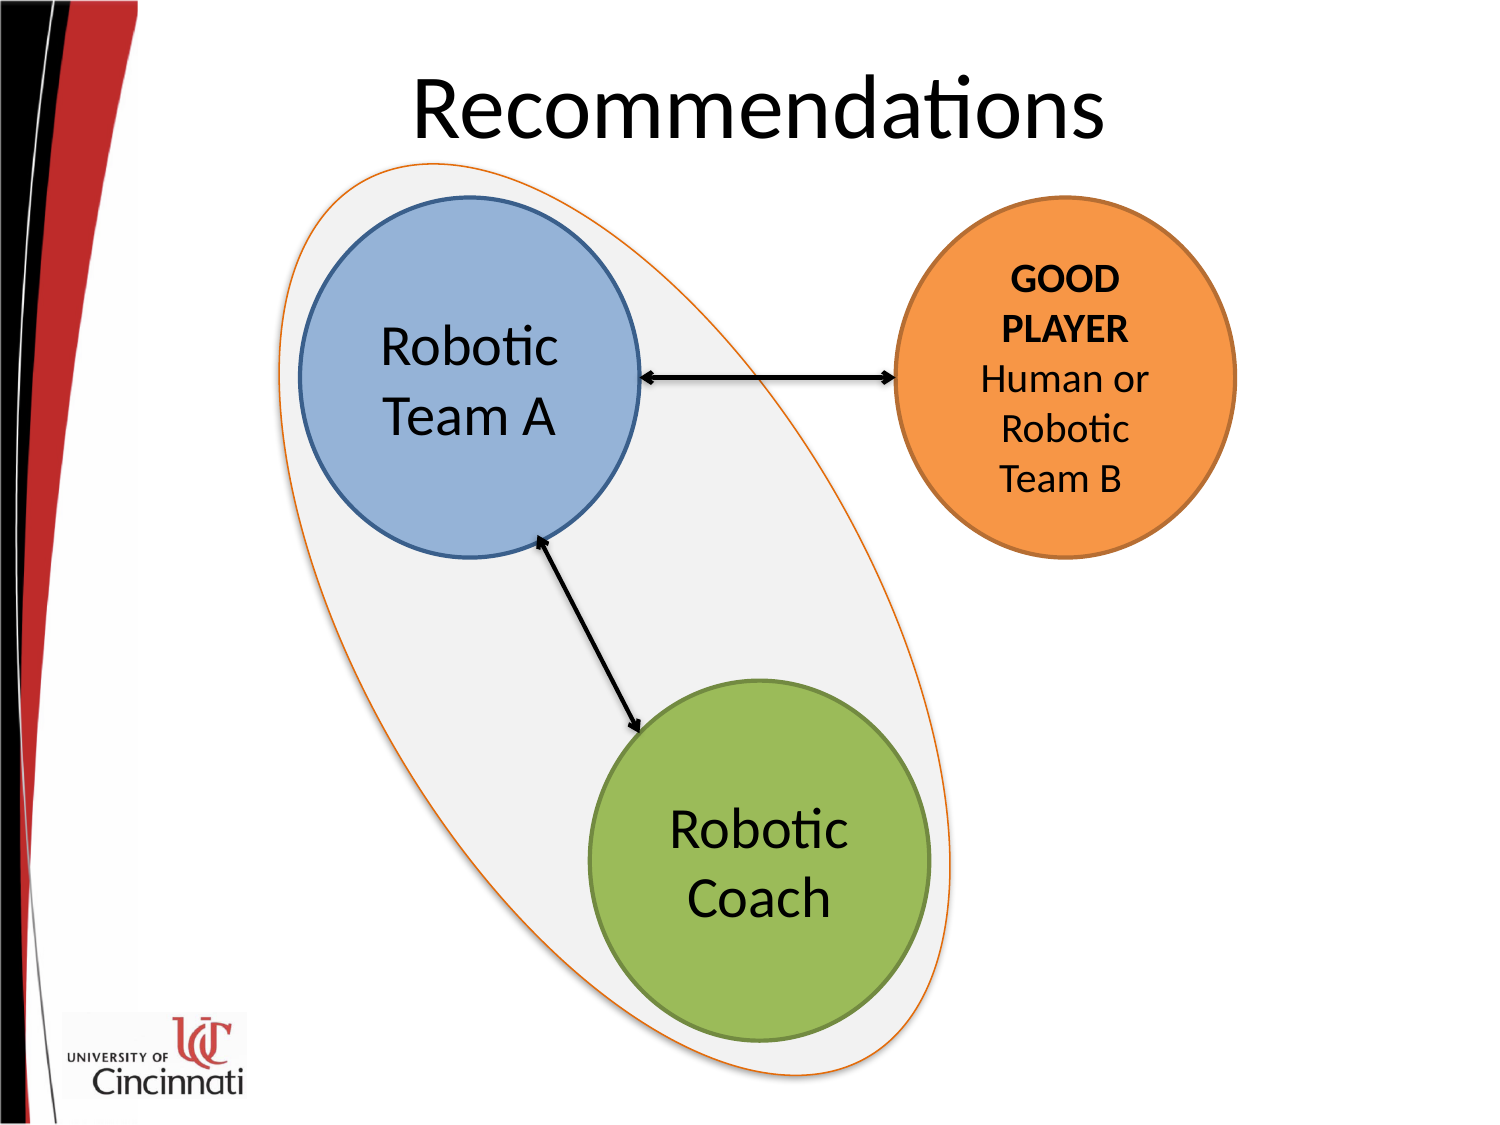

# Recommendations

Robotic Team A

GOOD PLAYER
Human or Robotic Team B

Robotic Coach
30